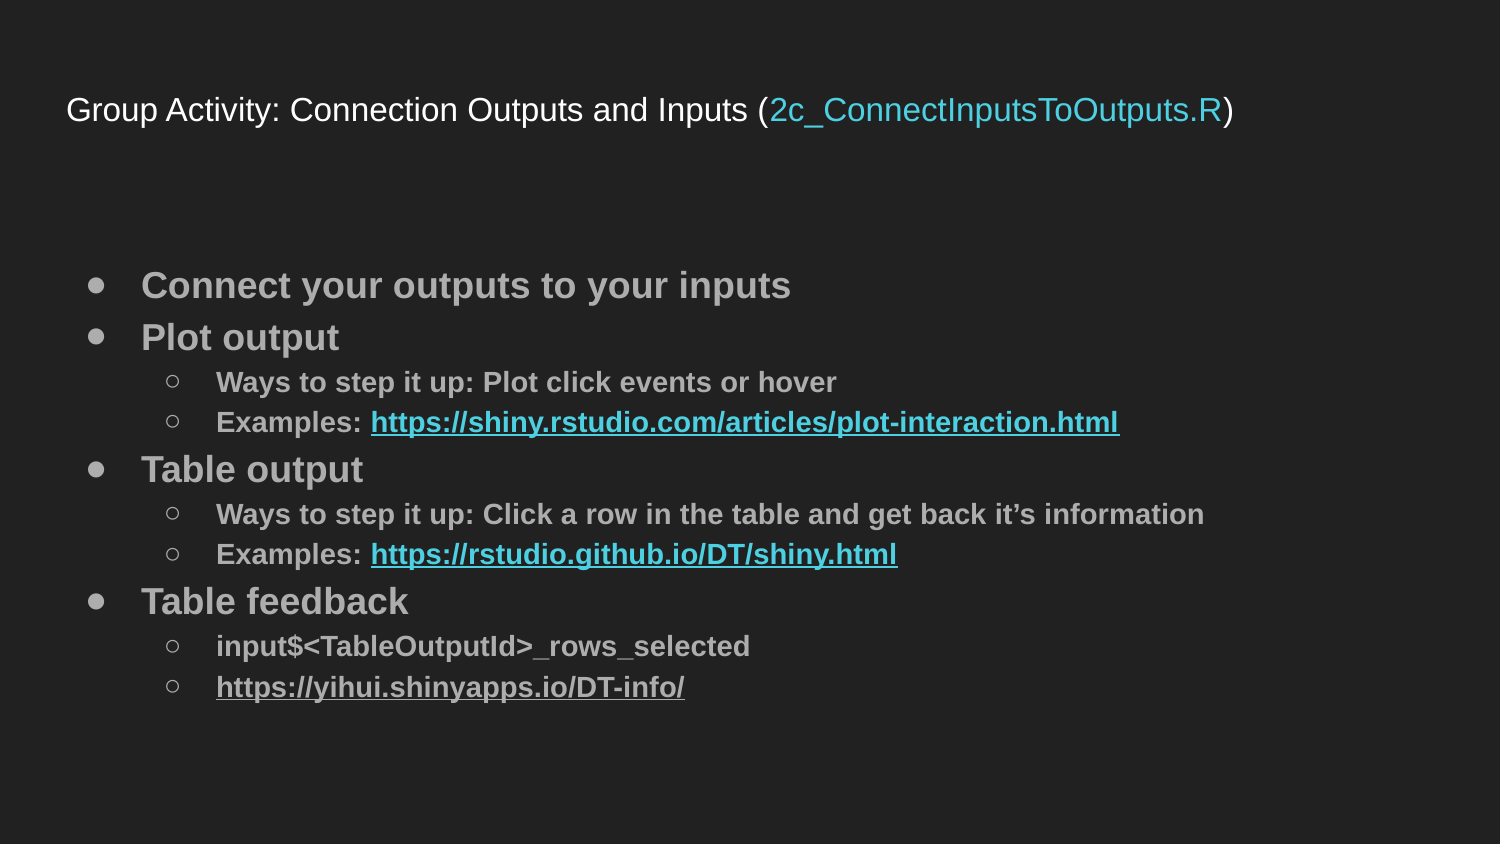

# Group Activity: Connection Outputs and Inputs (2c_ConnectInputsToOutputs.R)
Connect your outputs to your inputs
Plot output
Ways to step it up: Plot click events or hover
Examples: https://shiny.rstudio.com/articles/plot-interaction.html
Table output
Ways to step it up: Click a row in the table and get back it’s information
Examples: https://rstudio.github.io/DT/shiny.html
Table feedback
input$<TableOutputId>_rows_selected
https://yihui.shinyapps.io/DT-info/